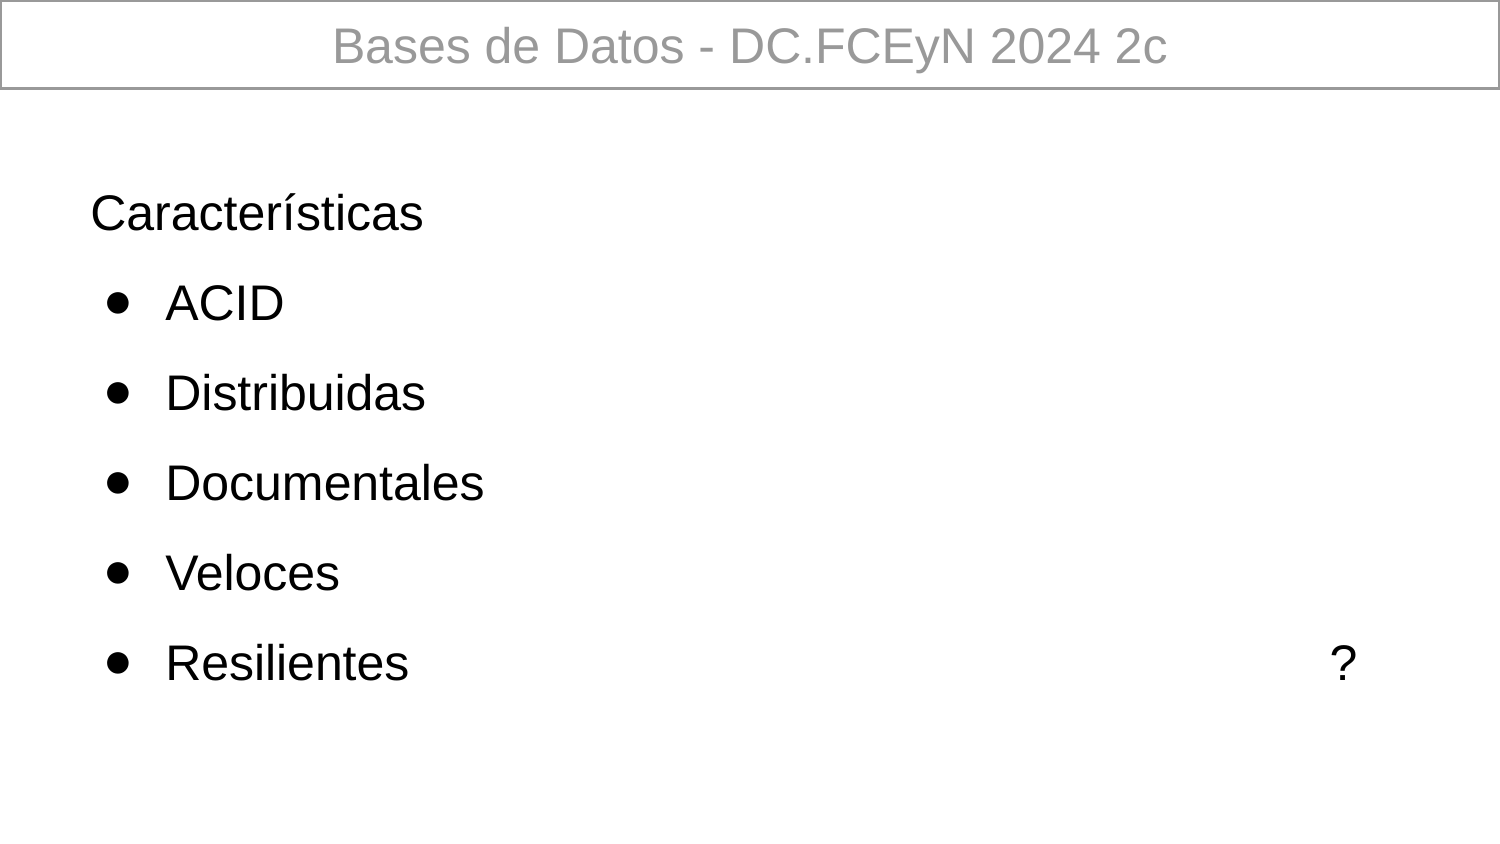

Bases de Datos - DC.FCEyN 2024 2c
Características
ACID
Distribuidas
Documentales
Veloces
Resilientes                                                                  ?